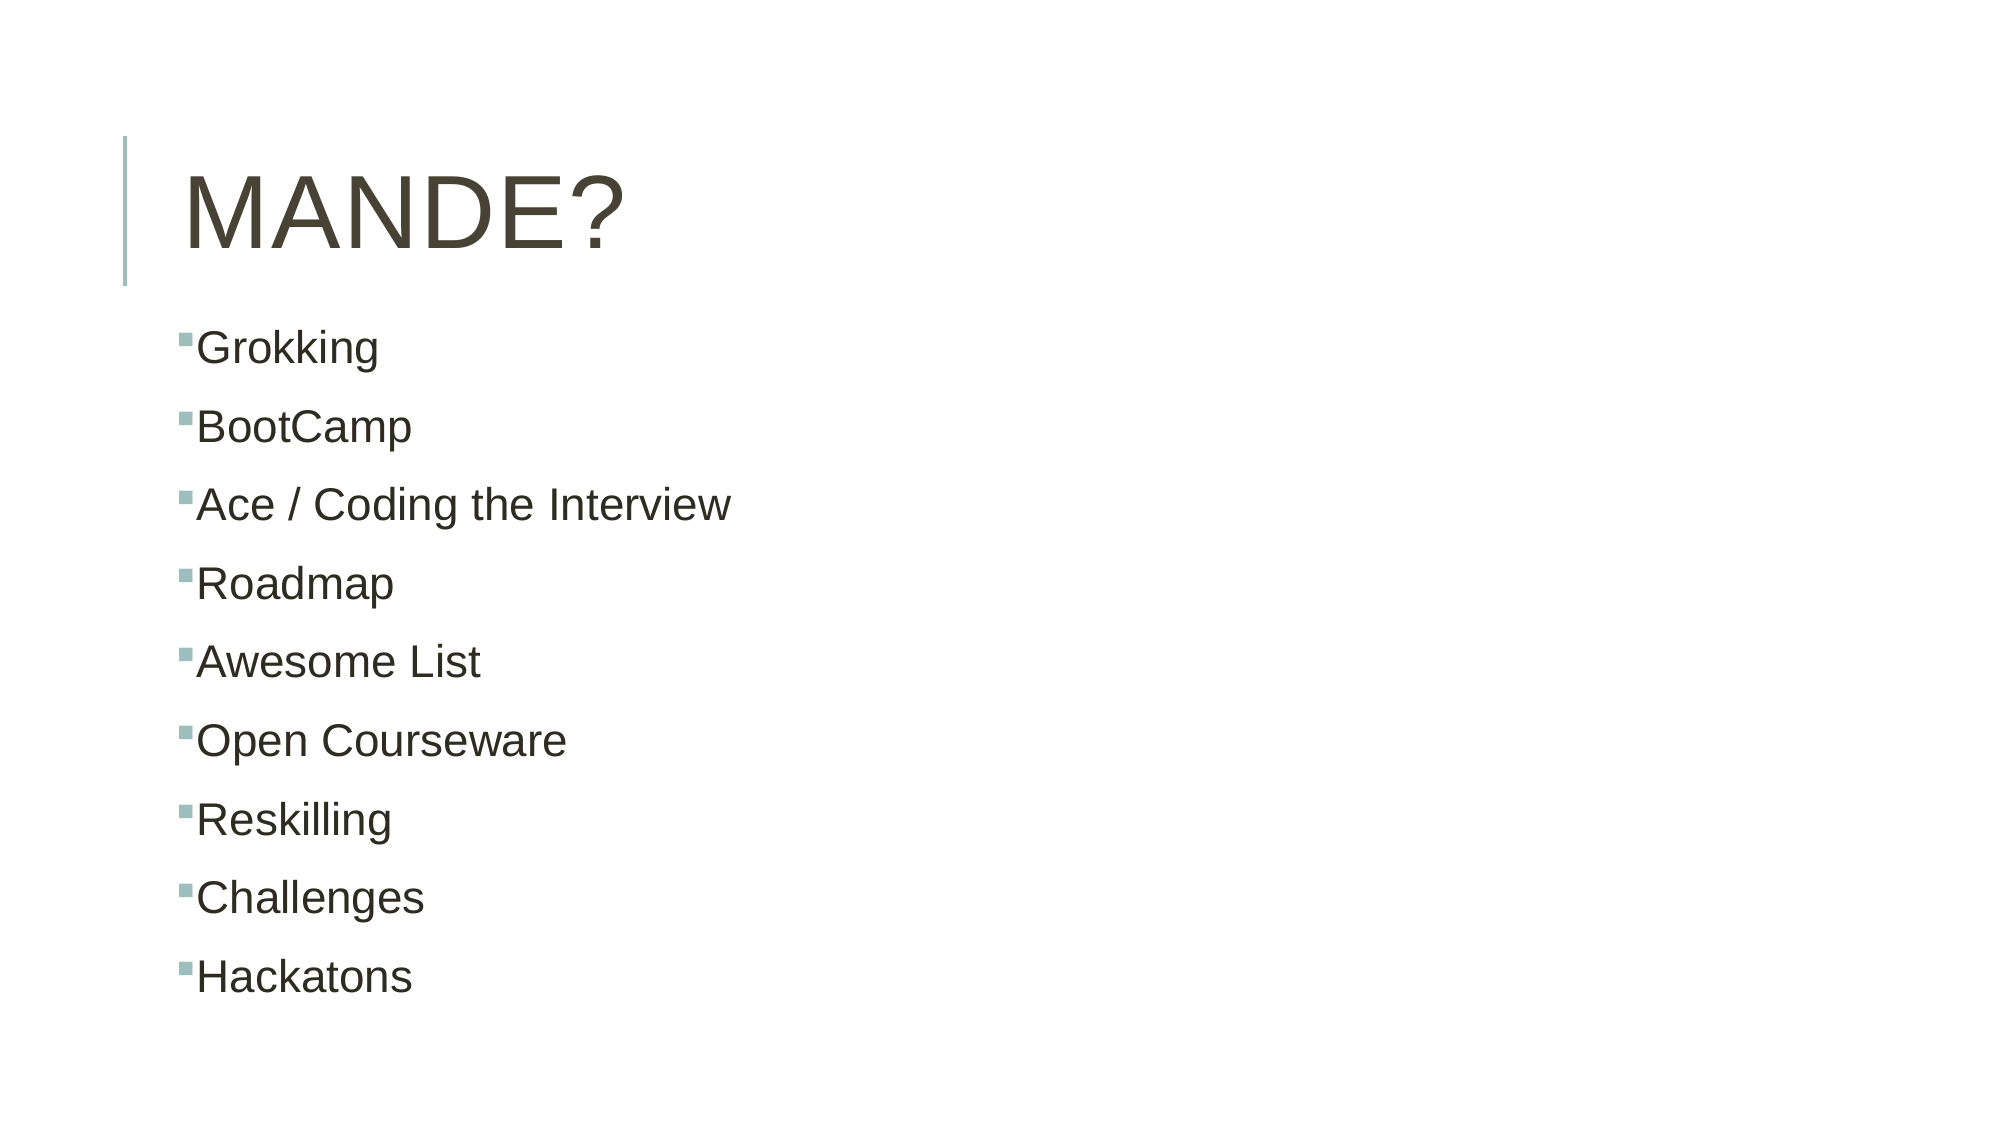

# MANDE?
Grokking
BootCamp
Ace / Coding the Interview
Roadmap
Awesome List
Open Courseware
Reskilling
Challenges
Hackatons